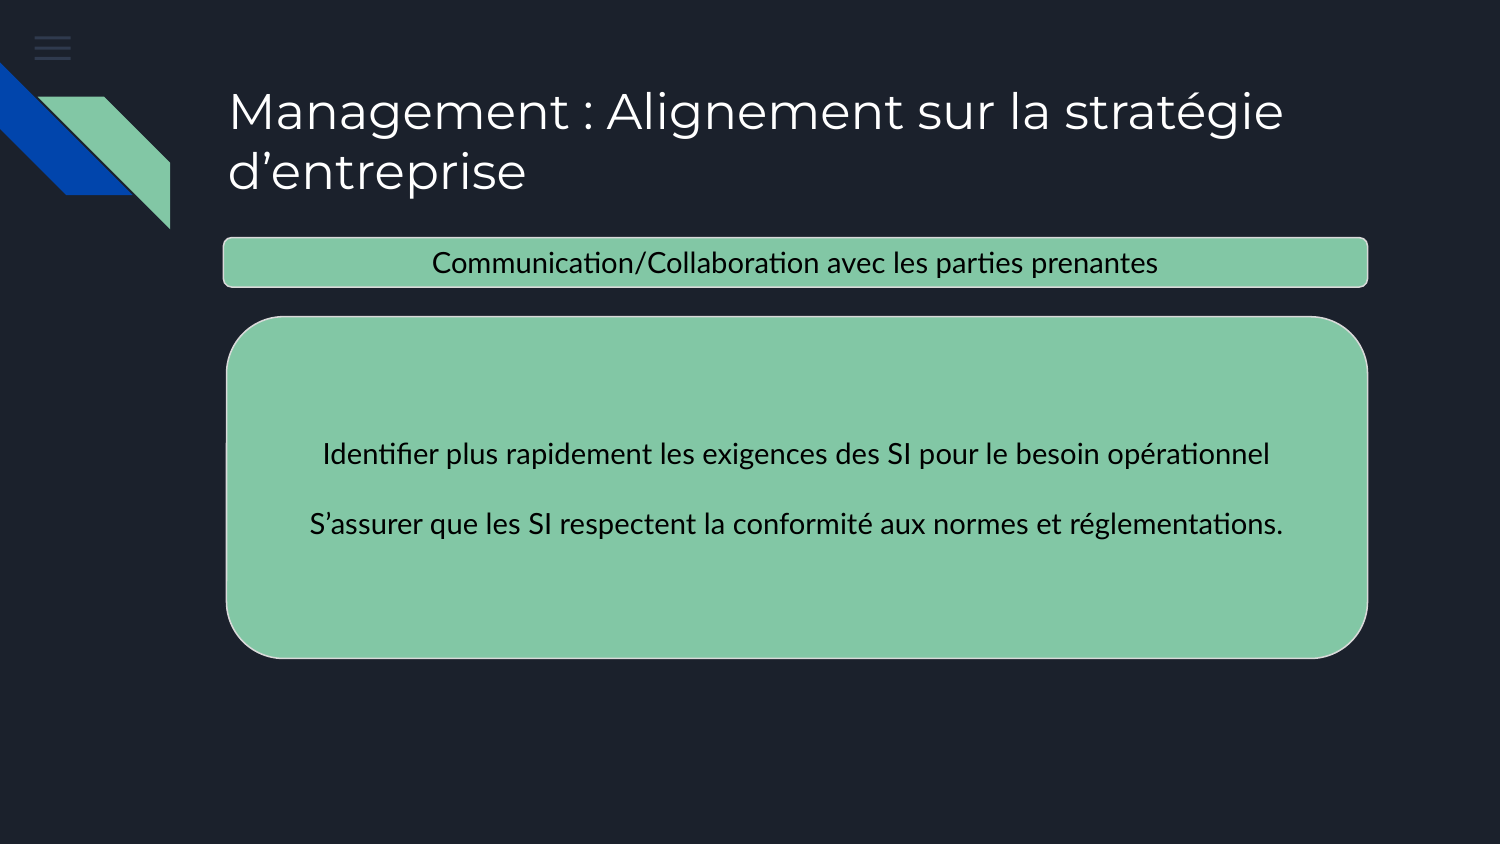

# Management : Alignement sur la stratégie d’entreprise
Communication/Collaboration avec les parties prenantes
Identifier plus rapidement les exigences des SI pour le besoin opérationnel

S’assurer que les SI respectent la conformité aux normes et réglementations.